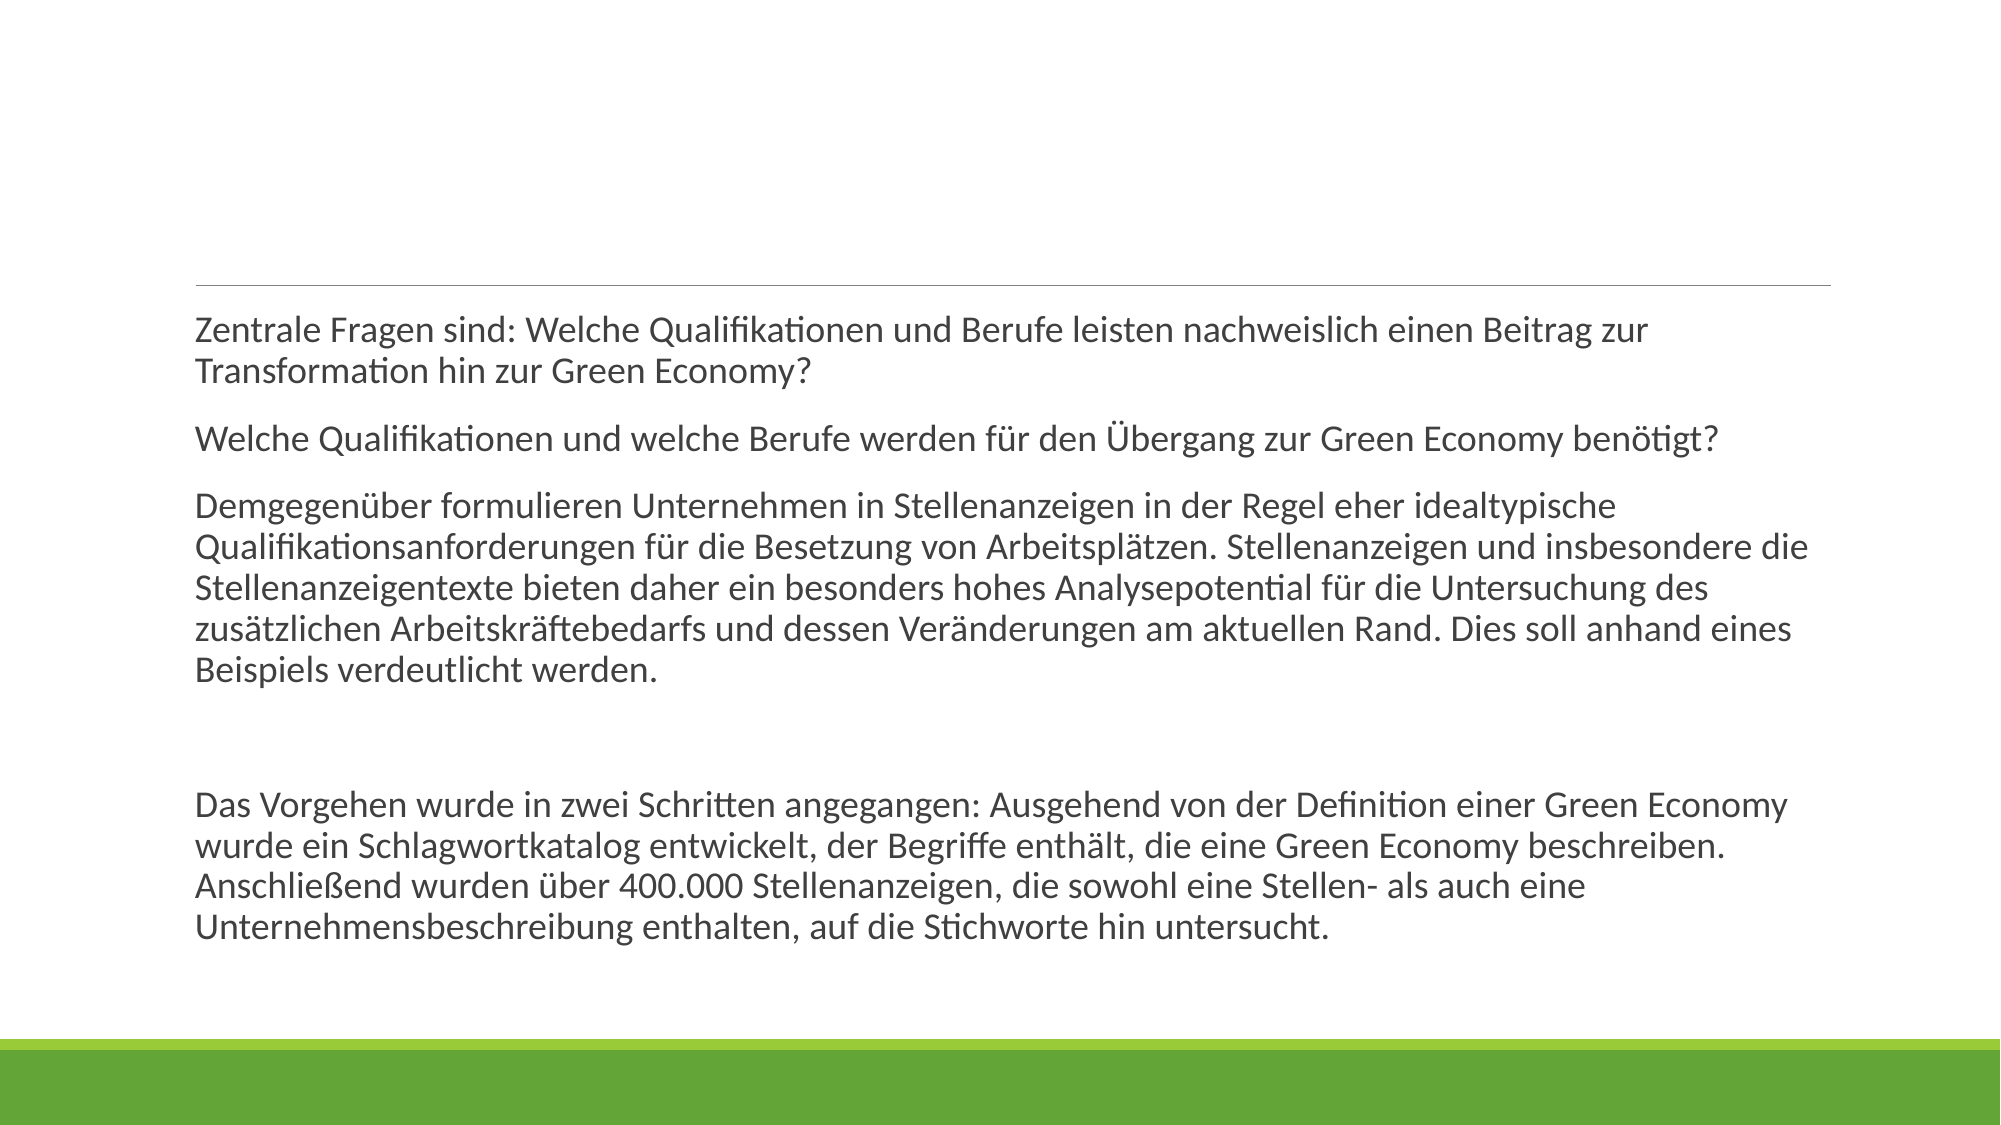

#
Zentrale Fragen sind: Welche Qualifikationen und Berufe leisten nachweislich einen Beitrag zur Transformation hin zur Green Economy?
Welche Qualifikationen und welche Berufe werden für den Übergang zur Green Economy benötigt?
Demgegenüber formulieren Unternehmen in Stellenanzeigen in der Regel eher idealtypische Qualifikationsanforderungen für die Besetzung von Arbeitsplätzen. Stellenanzeigen und insbesondere die Stellenanzeigentexte bieten daher ein besonders hohes Analysepotential für die Untersuchung des zusätzlichen Arbeitskräftebedarfs und dessen Veränderungen am aktuellen Rand. Dies soll anhand eines Beispiels verdeutlicht werden.

Das Vorgehen wurde in zwei Schritten angegangen: Ausgehend von der Definition einer Green Economy wurde ein Schlagwortkatalog entwickelt, der Begriffe enthält, die eine Green Economy beschreiben. Anschließend wurden über 400.000 Stellenanzeigen, die sowohl eine Stellen- als auch eine Unternehmensbeschreibung enthalten, auf die Stichworte hin untersucht.